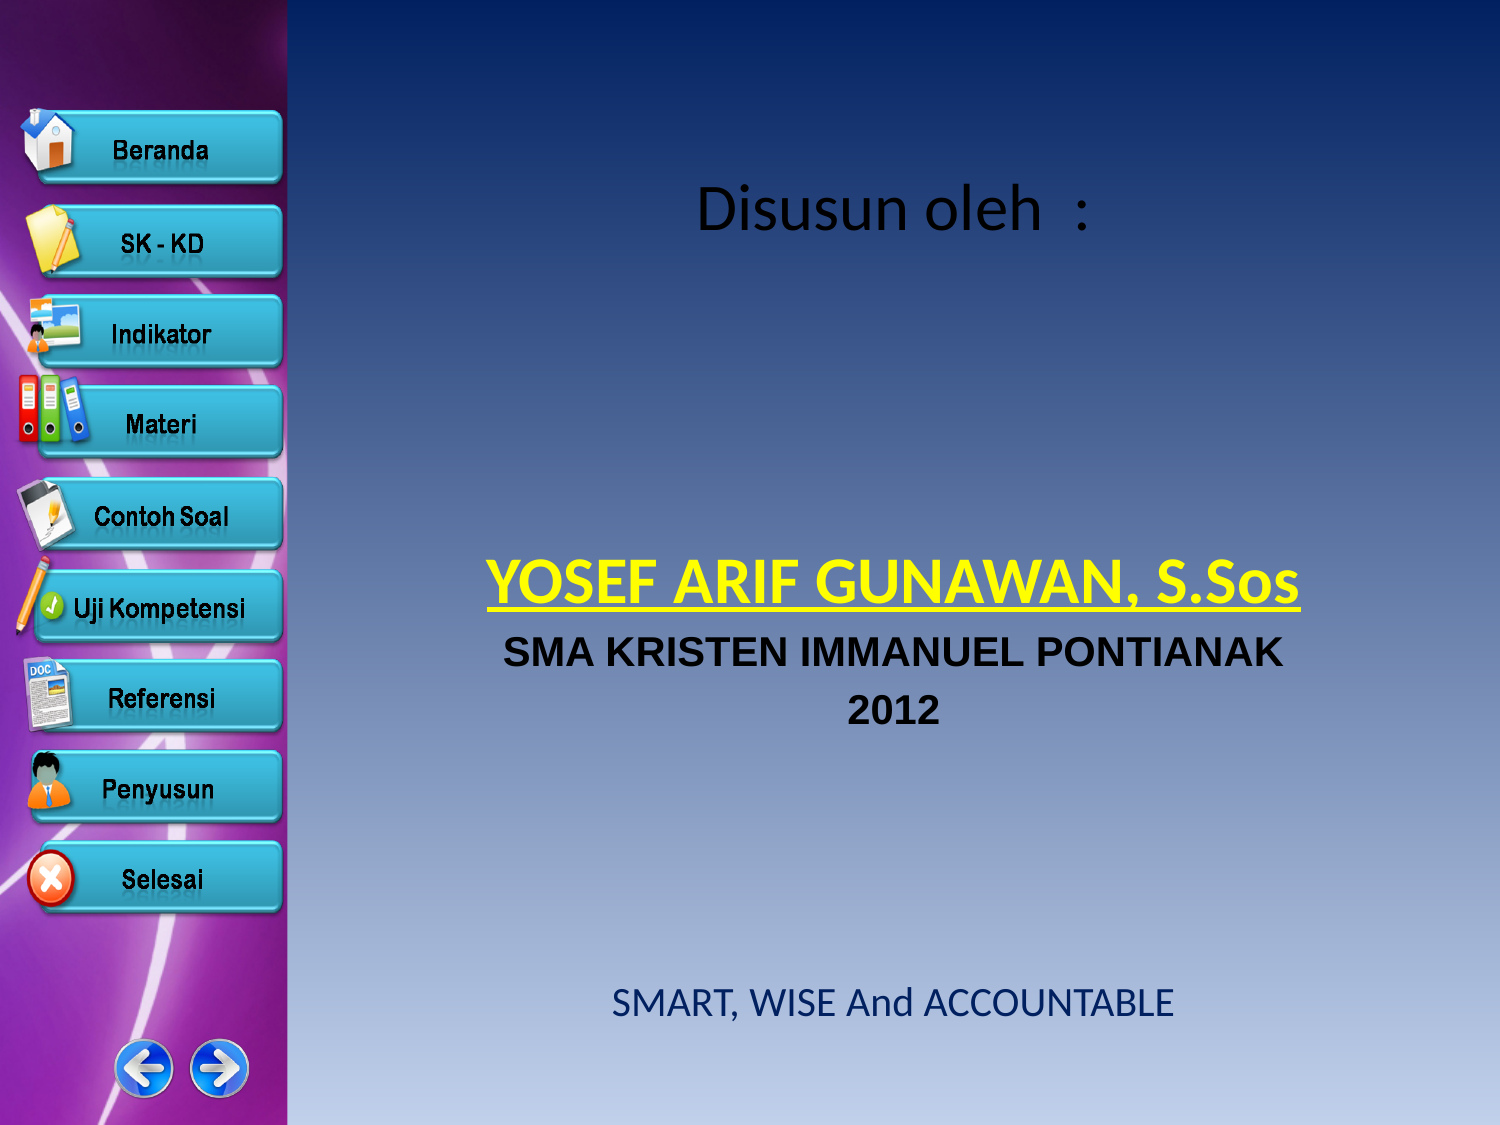

Disusun oleh  :

YOSEF ARIF GUNAWAN, S.Sos
SMA KRISTEN IMMANUEL PONTIANAK
2012

SMART, WISE And ACCOUNTABLE